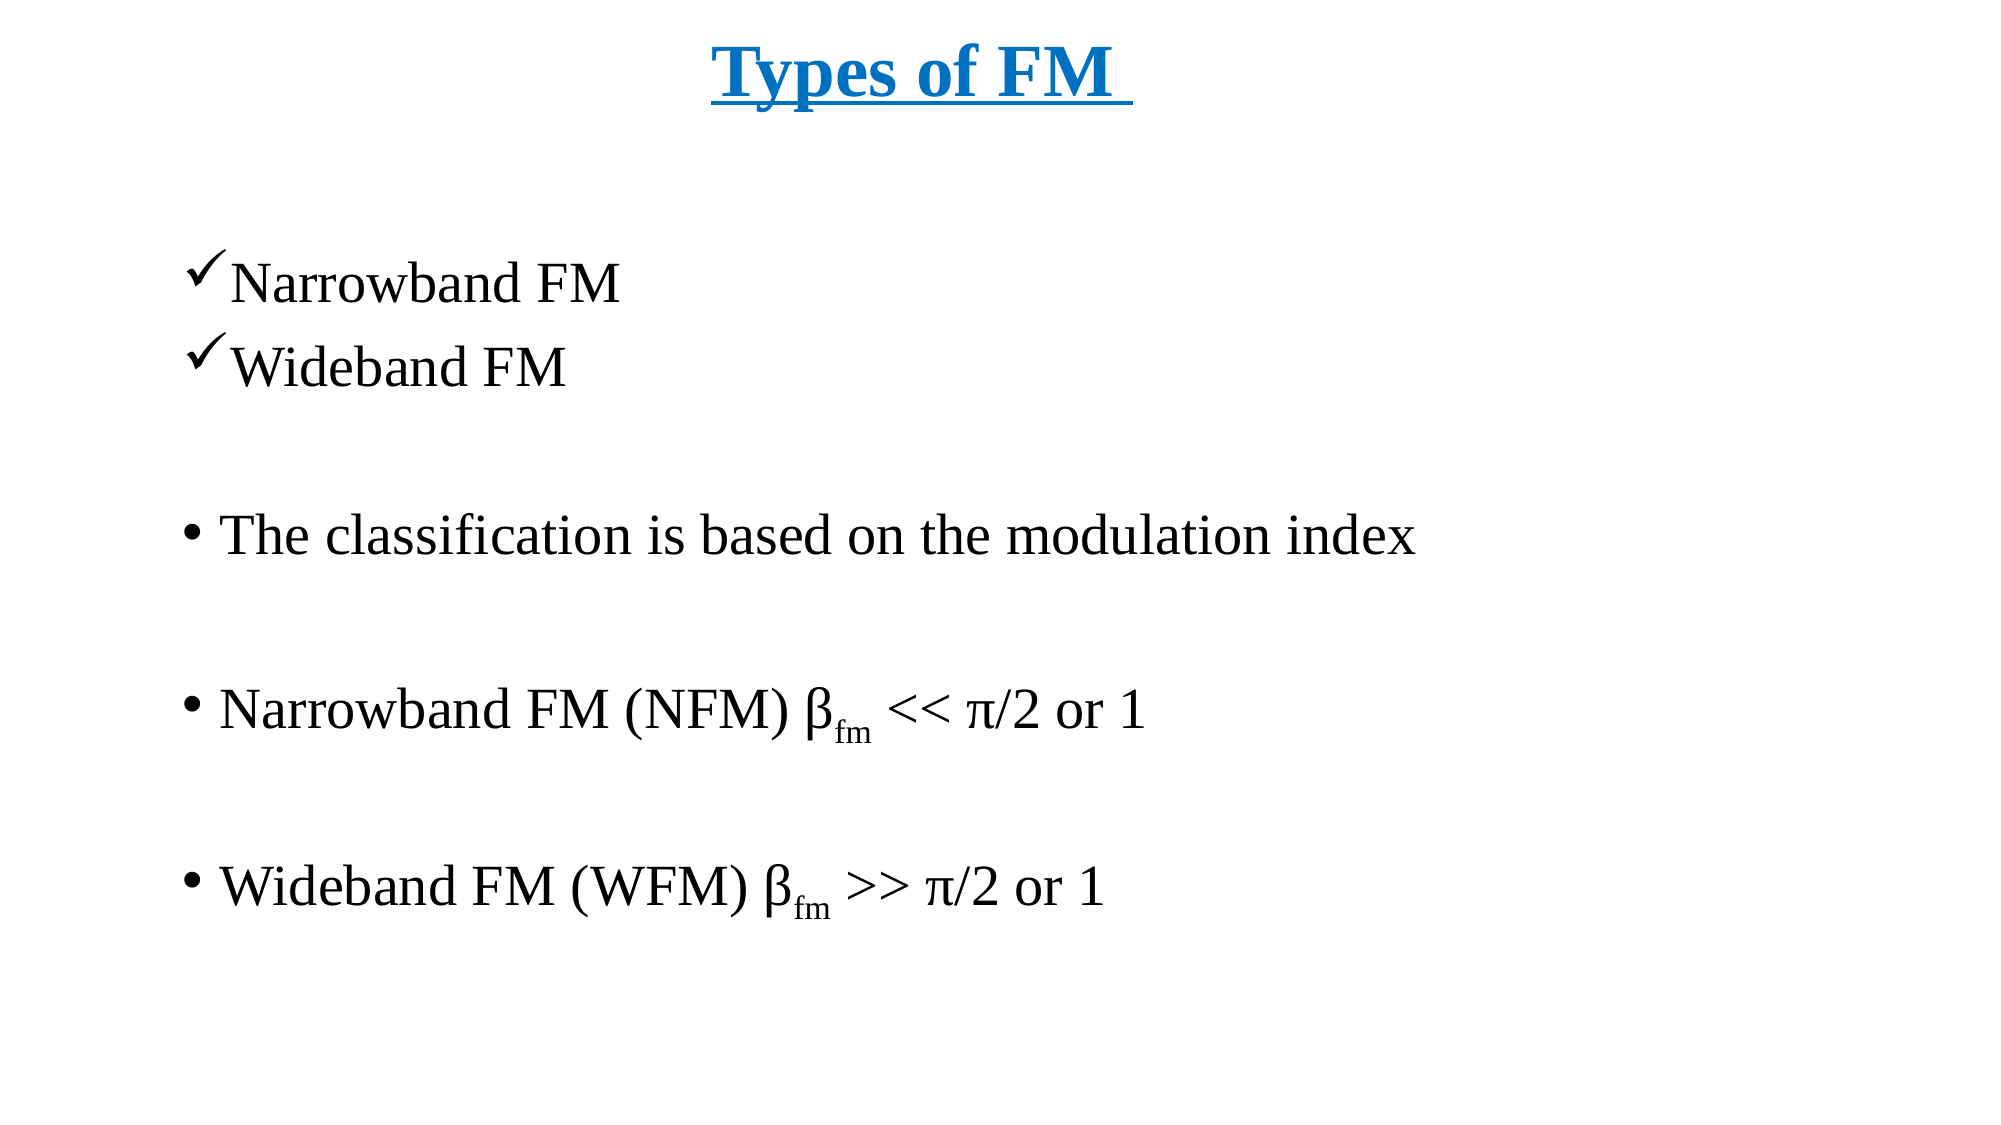

Types of FM
Narrowband FM
Wideband FM

The classification is based on the modulation index

Narrowband FM (NFM) βfm << π/2 or 1

Wideband FM (WFM) βfm >> π/2 or 1